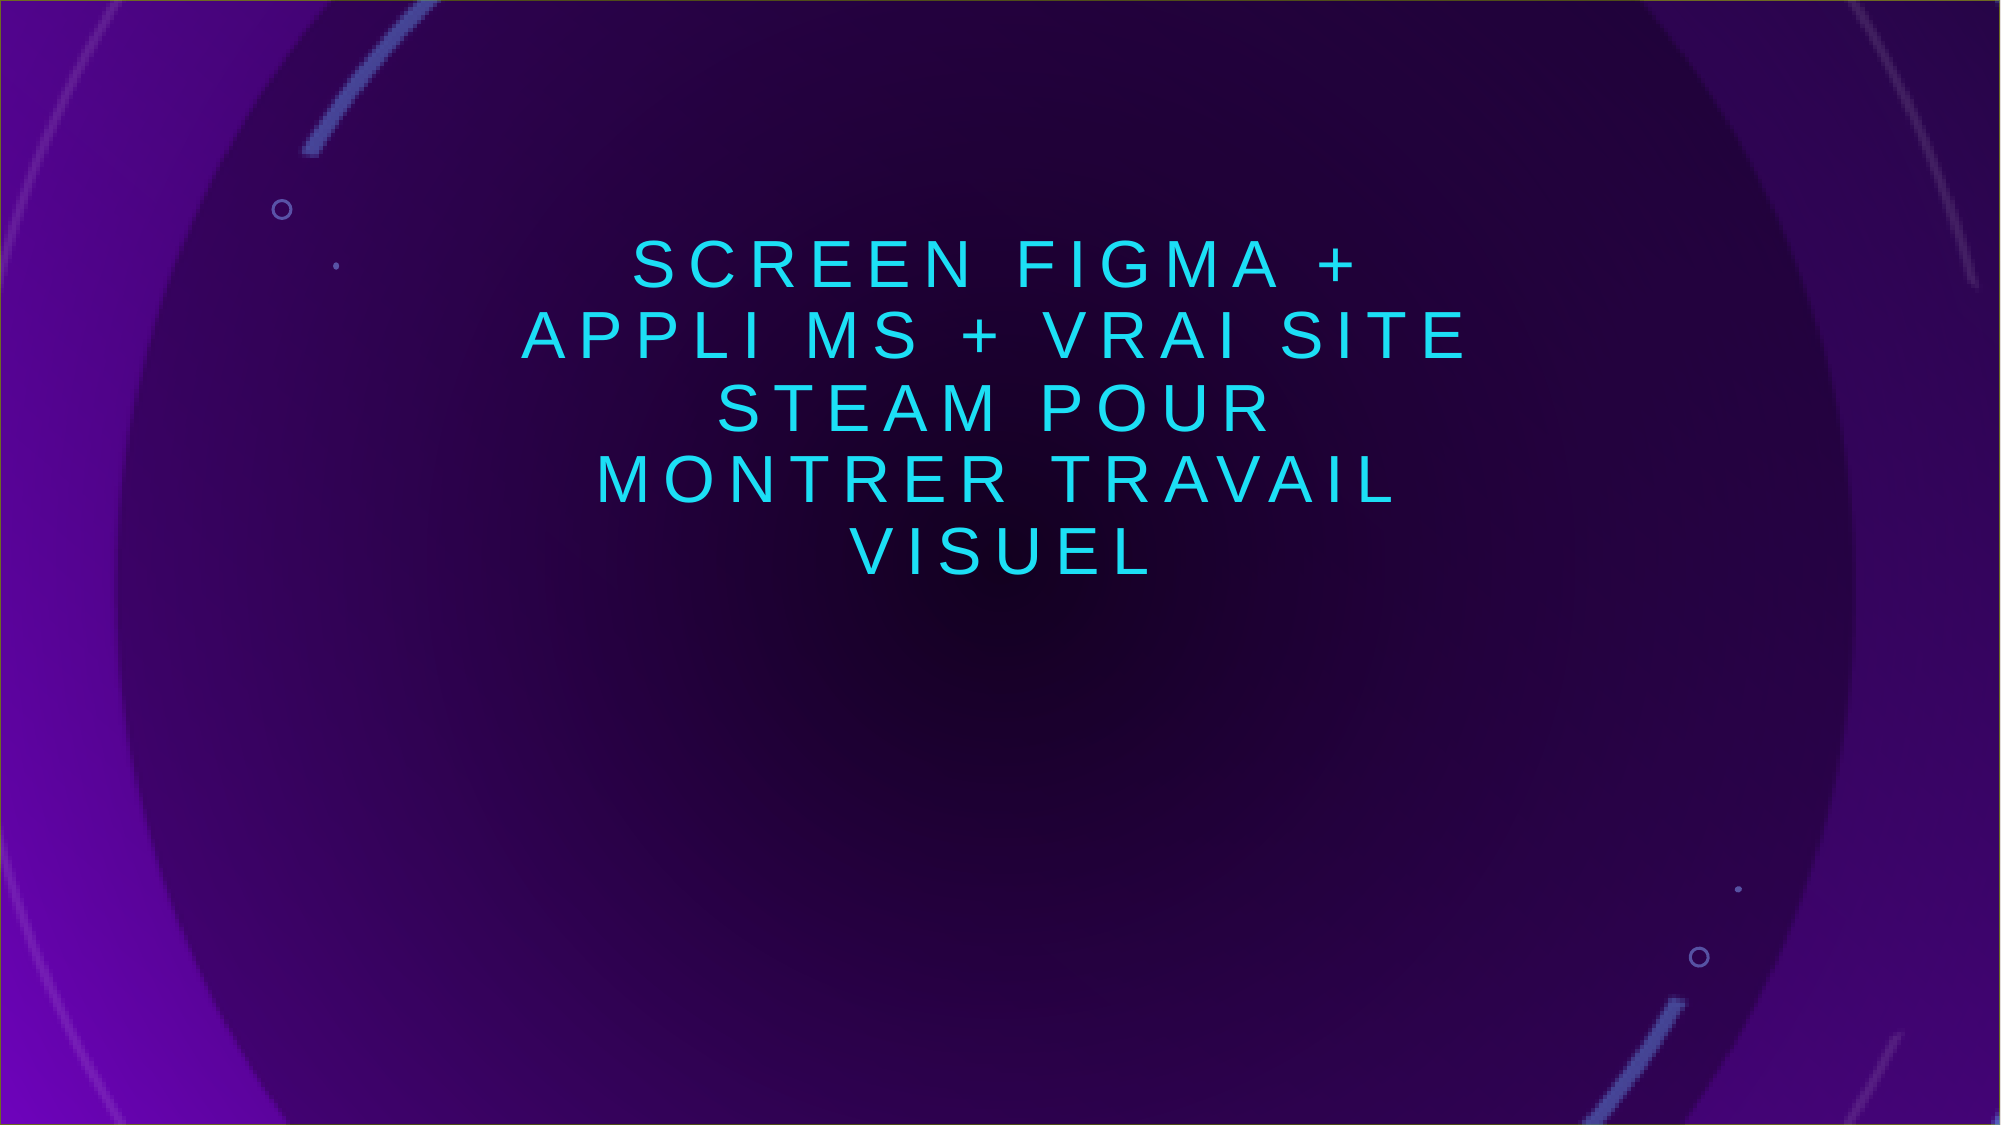

# Screen figma + appli MS + vrai site steam pour montrer travail visuel